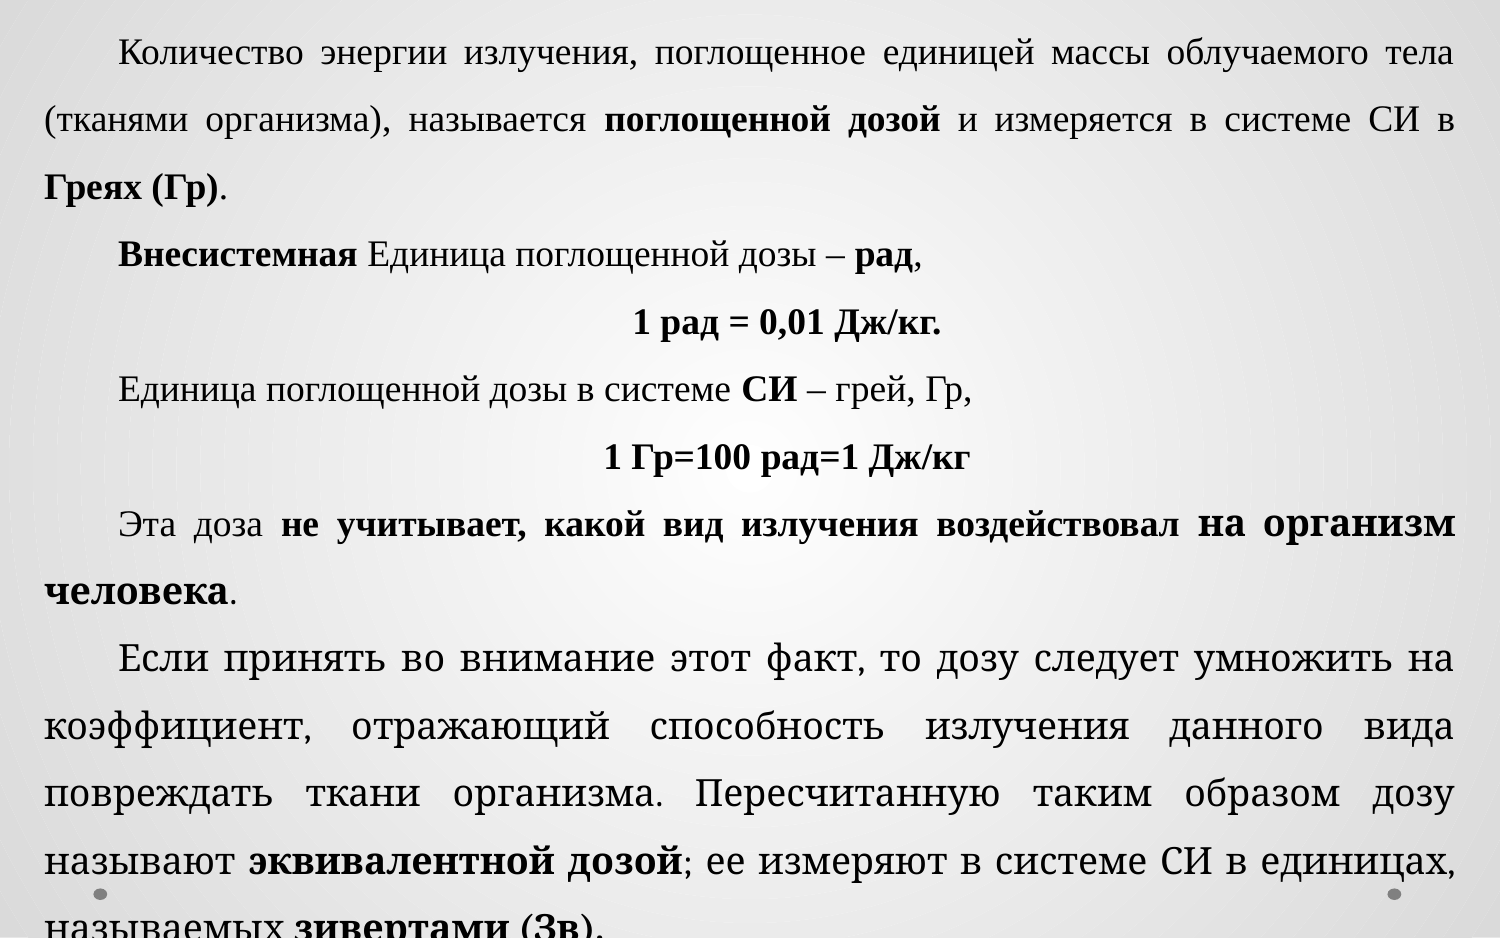

Количество энергии излучения, поглощенное единицей массы облучаемого тела (тканями организма), называется поглощенной дозой и измеряется в системе СИ в Греях (Гр).
Внесистемная Единица поглощенной дозы – рад,
1 рад = 0,01 Дж/кг.
Единица поглощенной дозы в системе СИ – грей, Гр,
1 Гр=100 рад=1 Дж/кг
Эта доза не учитывает, какой вид излучения воздействовал на организм человека.
Если принять во внимание этот факт, то дозу следует умножить на коэффициент, отражающий способность излучения данного вида повреждать ткани организма. Пересчитанную таким образом дозу называют эквивалентной дозой; ее измеряют в системе СИ в единицах, называемых зивертами (Зв).